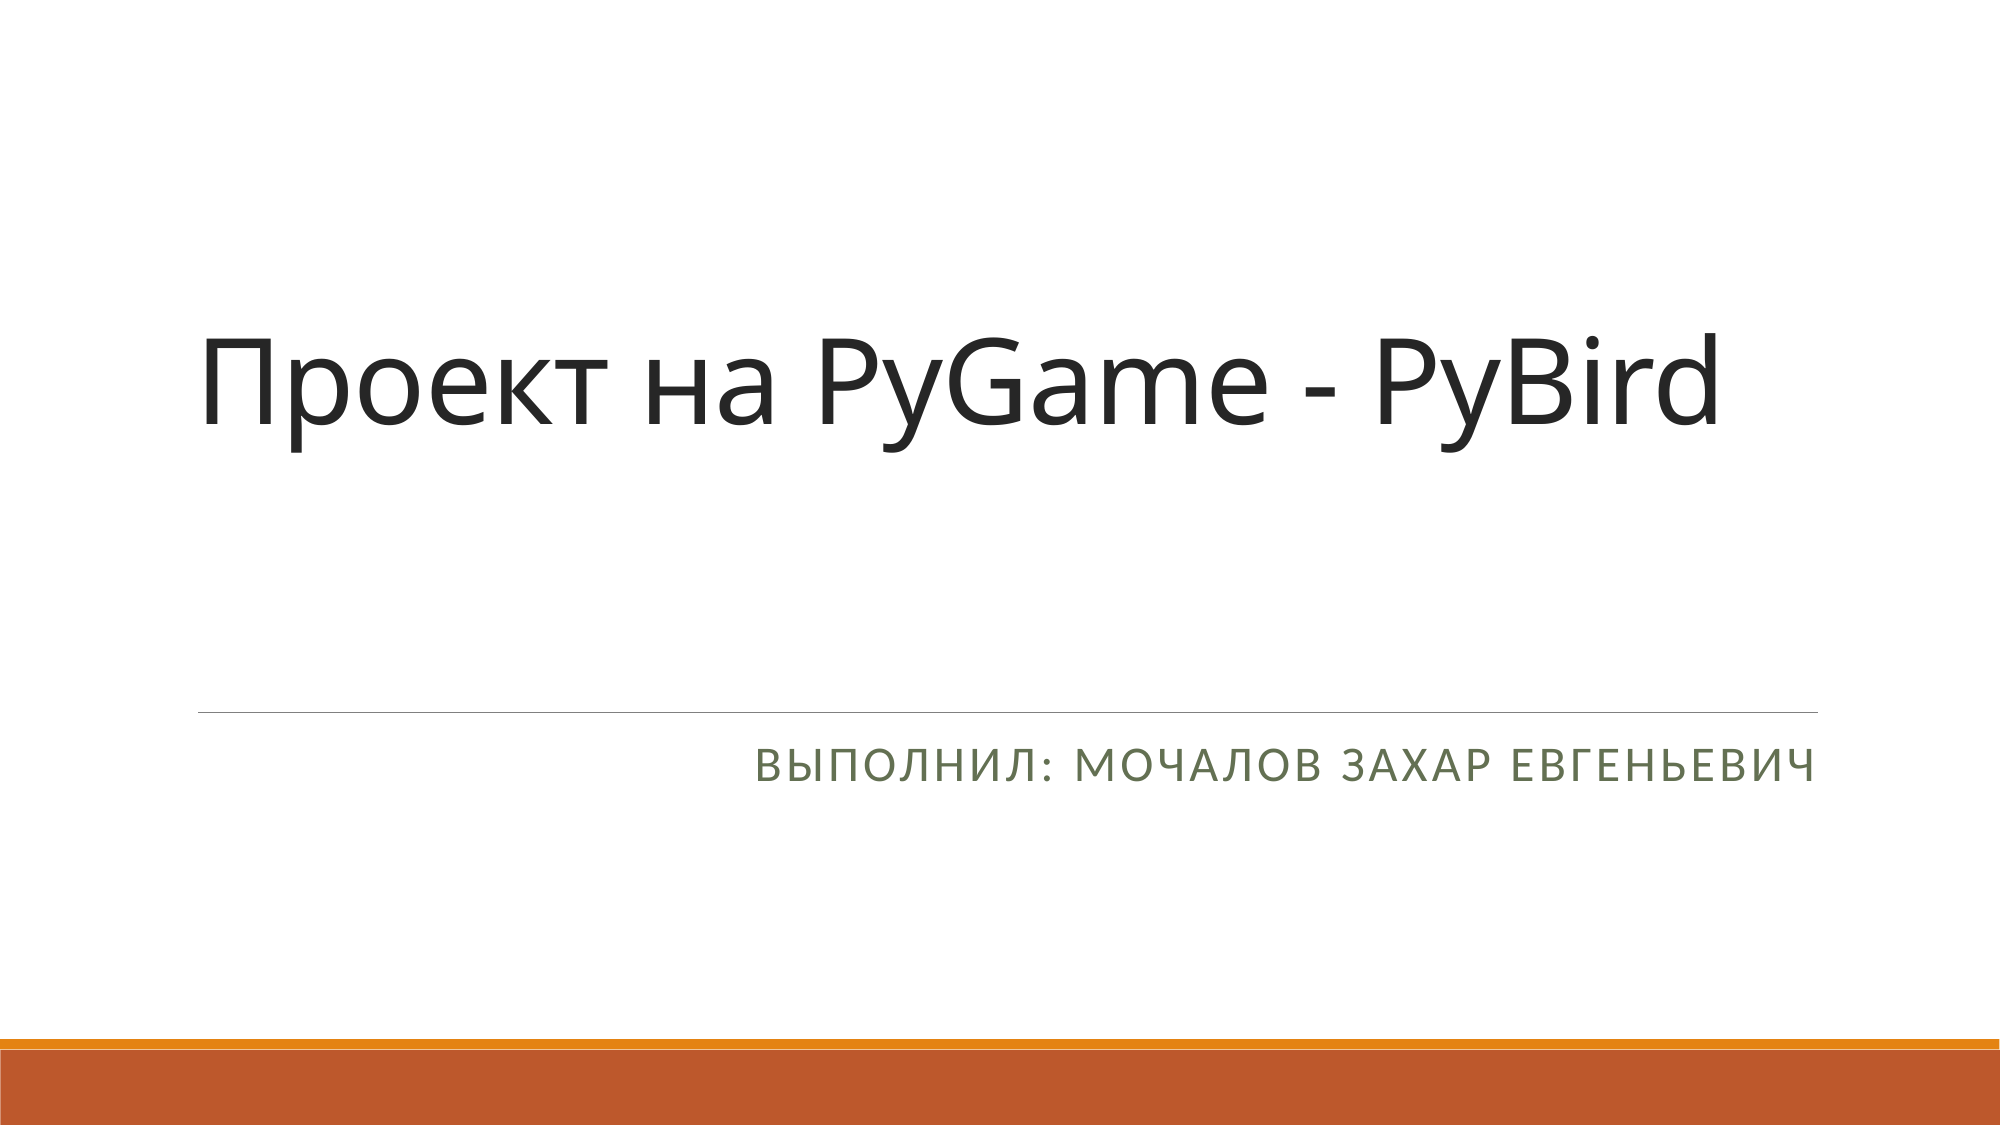

# Проект на PyGame - PyBird
			Выполнил: мочалов захар евгеньевич